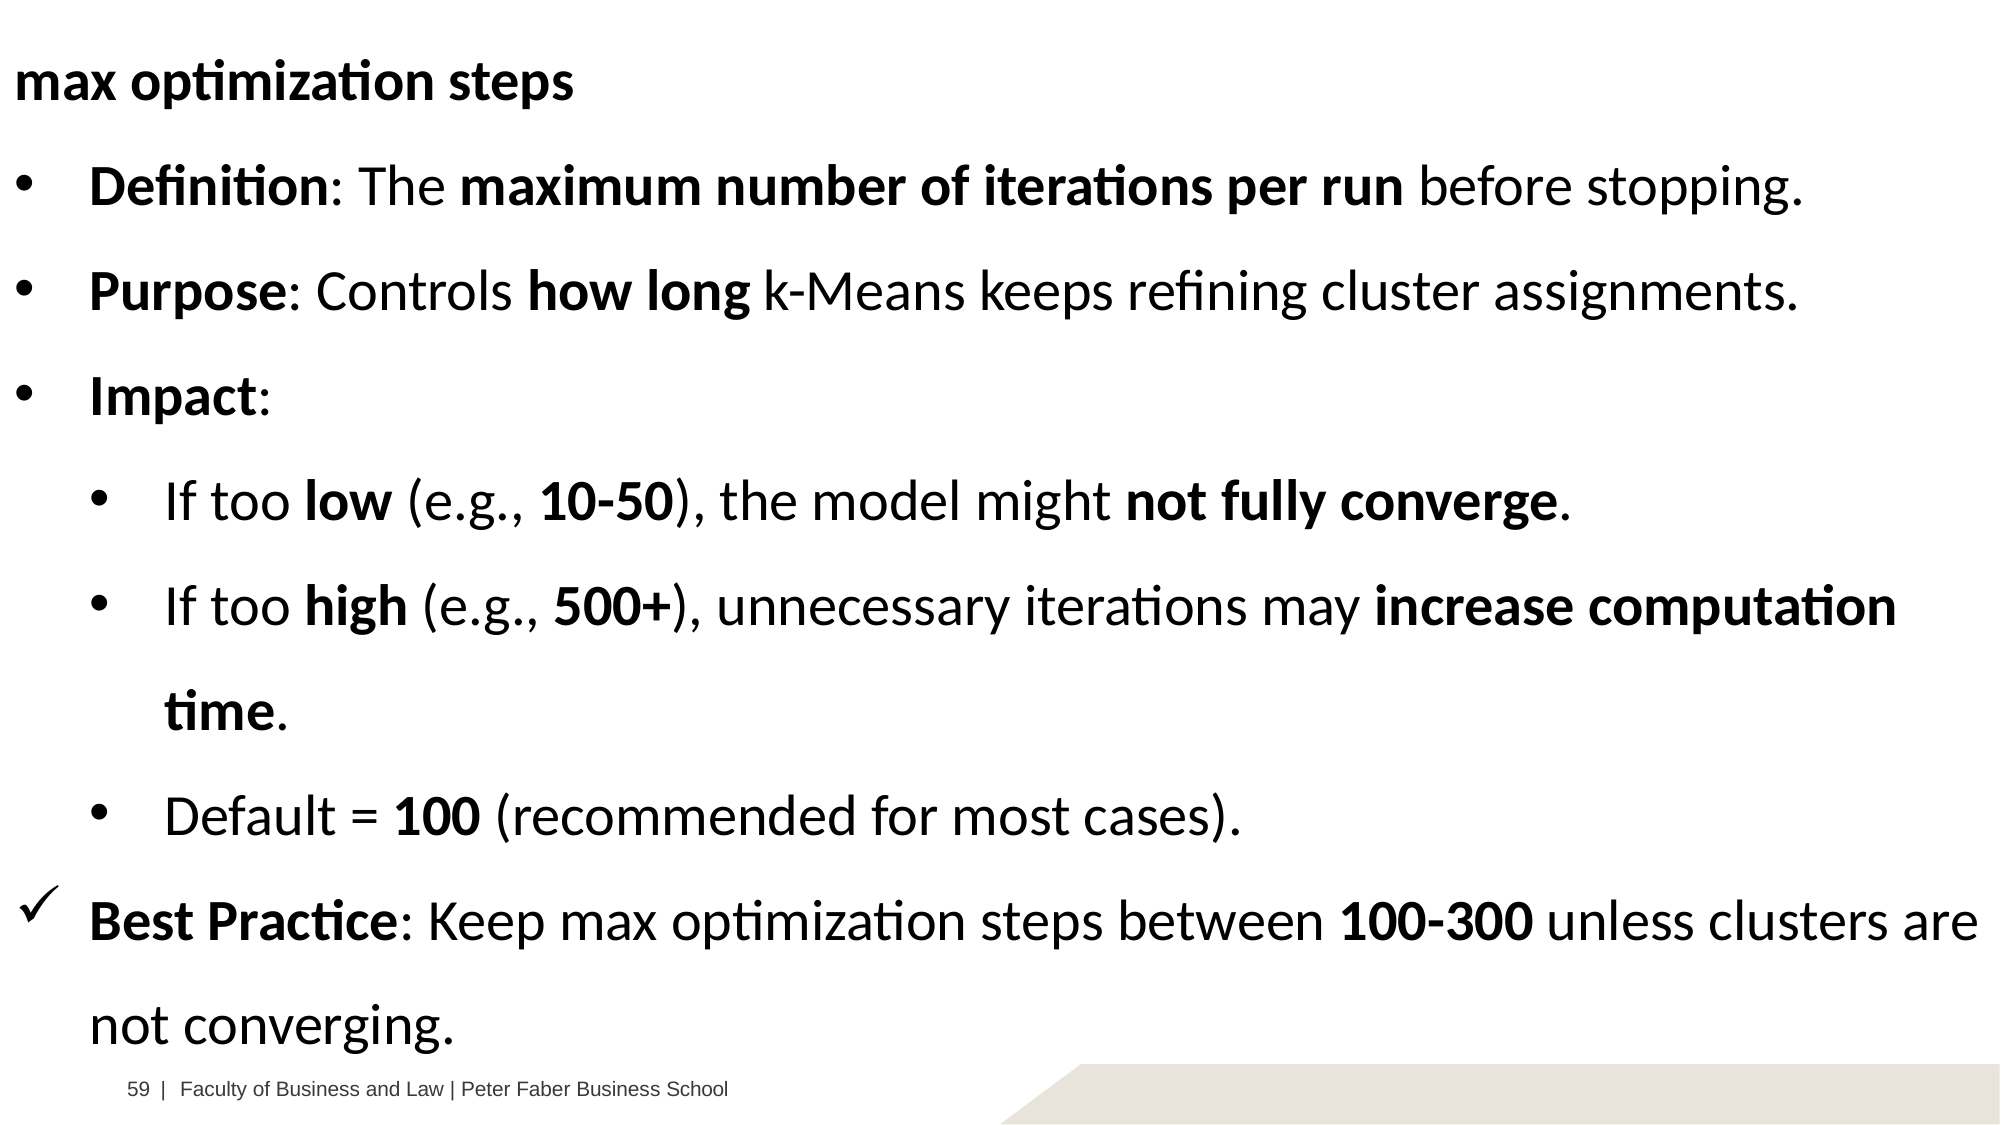

max optimization steps
Definition: The maximum number of iterations per run before stopping.
Purpose: Controls how long k-Means keeps refining cluster assignments.
Impact:
If too low (e.g., 10-50), the model might not fully converge.
If too high (e.g., 500+), unnecessary iterations may increase computation time.
Default = 100 (recommended for most cases).
Best Practice: Keep max optimization steps between 100-300 unless clusters are not converging.
59 | Faculty of Business and Law | Peter Faber Business School